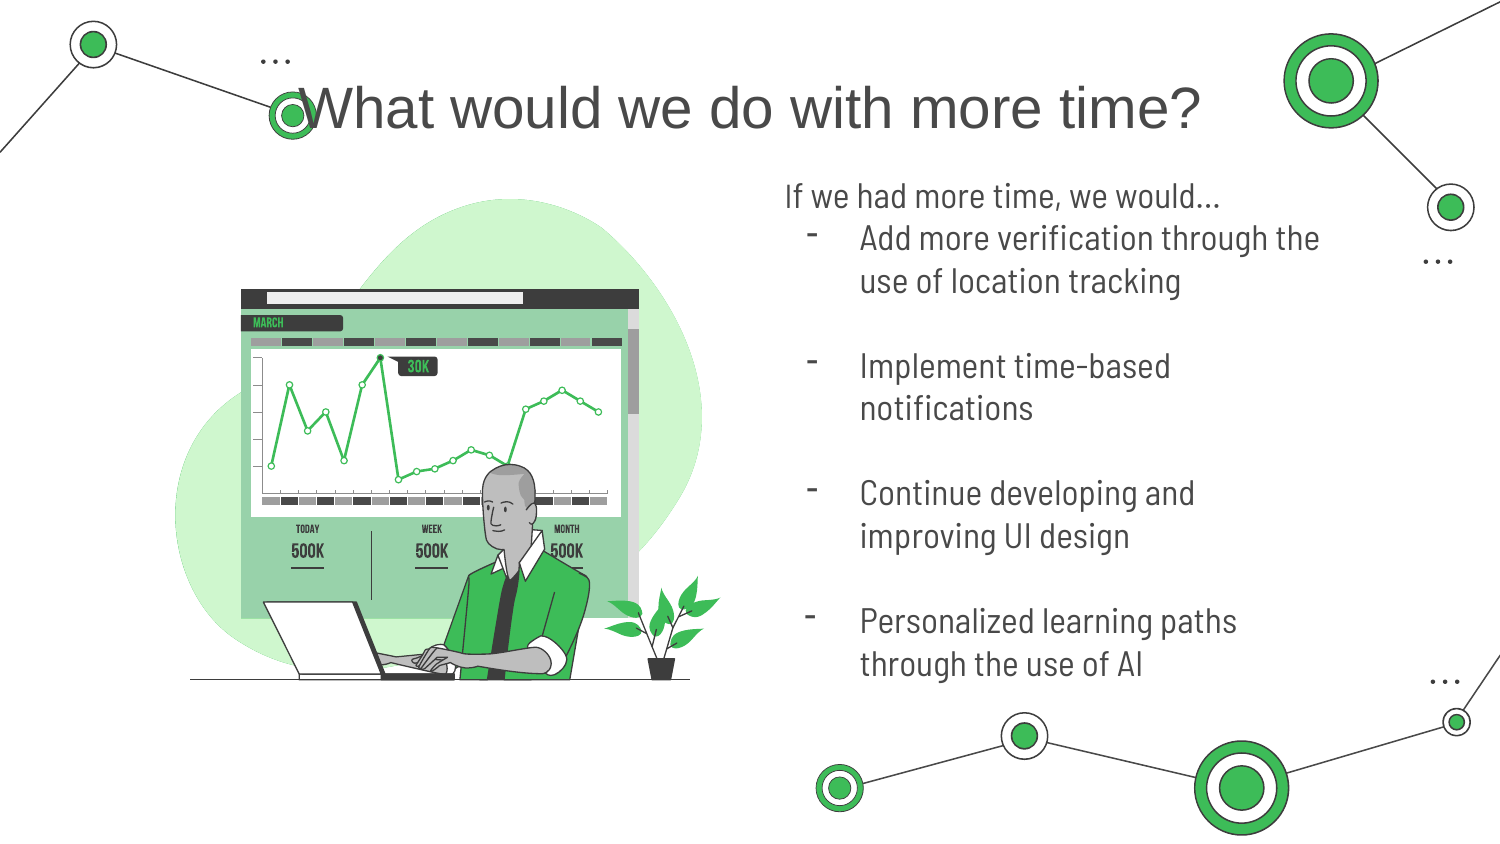

# What would we do with more time?

If we had more time, we would…
Add more verification through the use of location tracking

Implement time-based notifications

Continue developing and improving UI design

Personalized learning paths through the use of AI